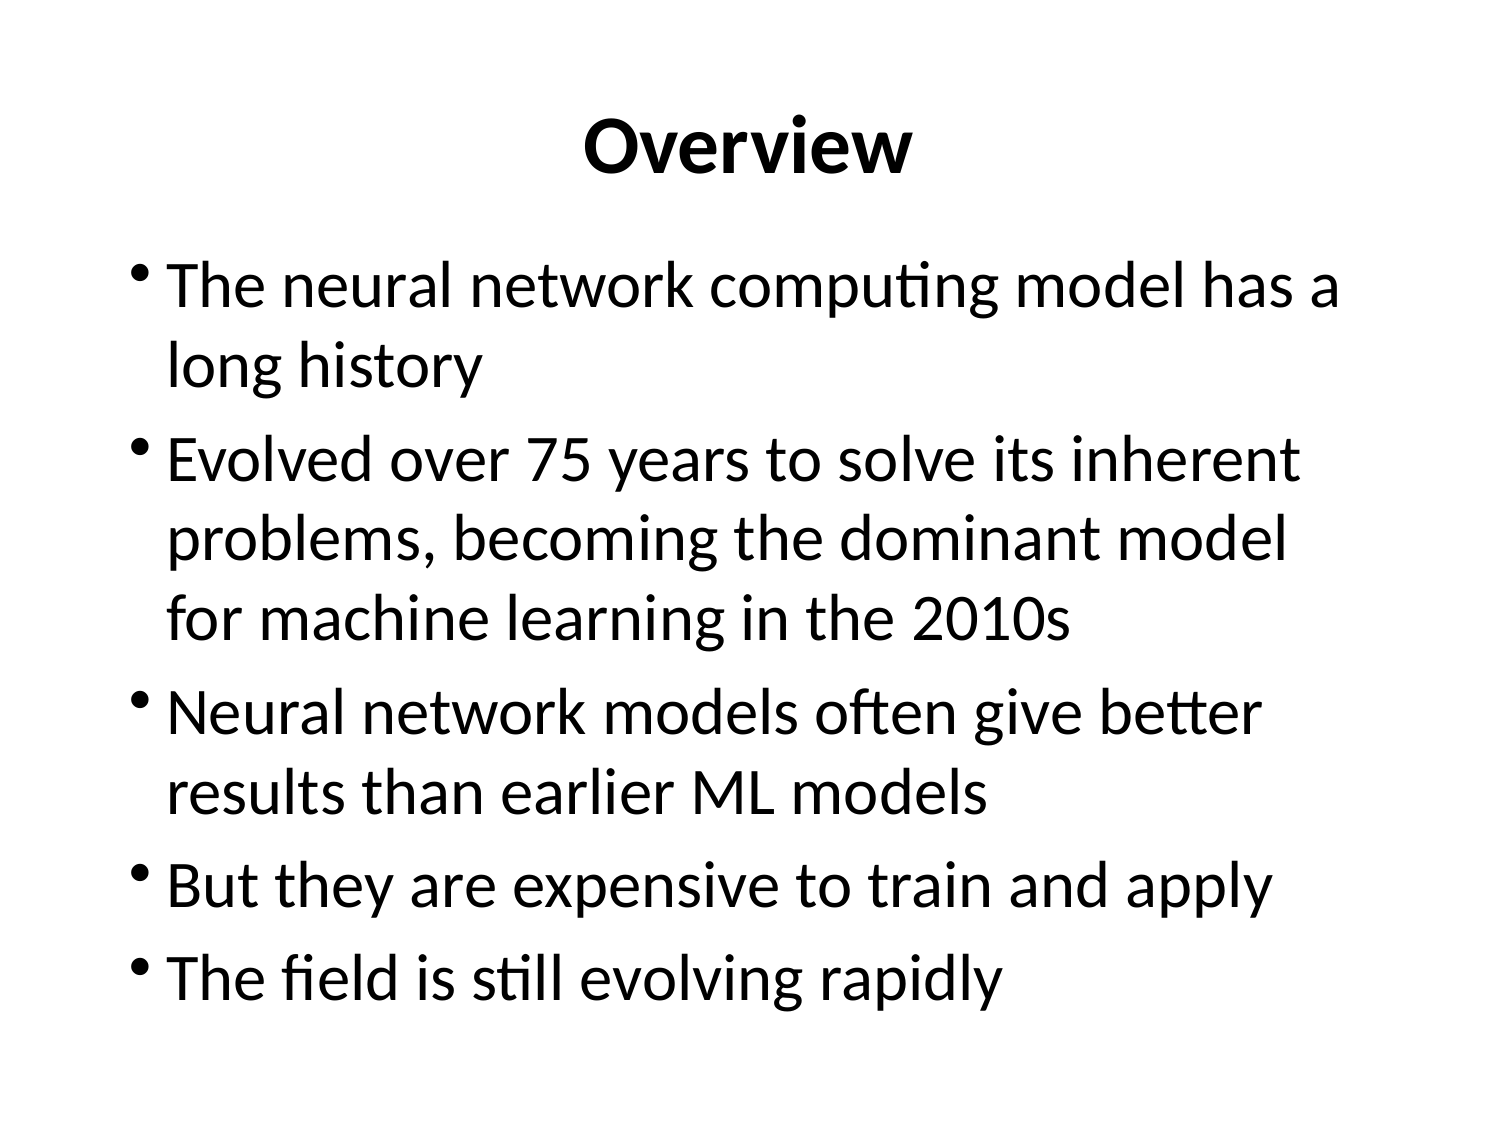

# Overview
The neural network computing model has a long history
Evolved over 75 years to solve its inherent problems, becoming the dominant model for machine learning in the 2010s
Neural network models often give better results than earlier ML models
But they are expensive to train and apply
The field is still evolving rapidly